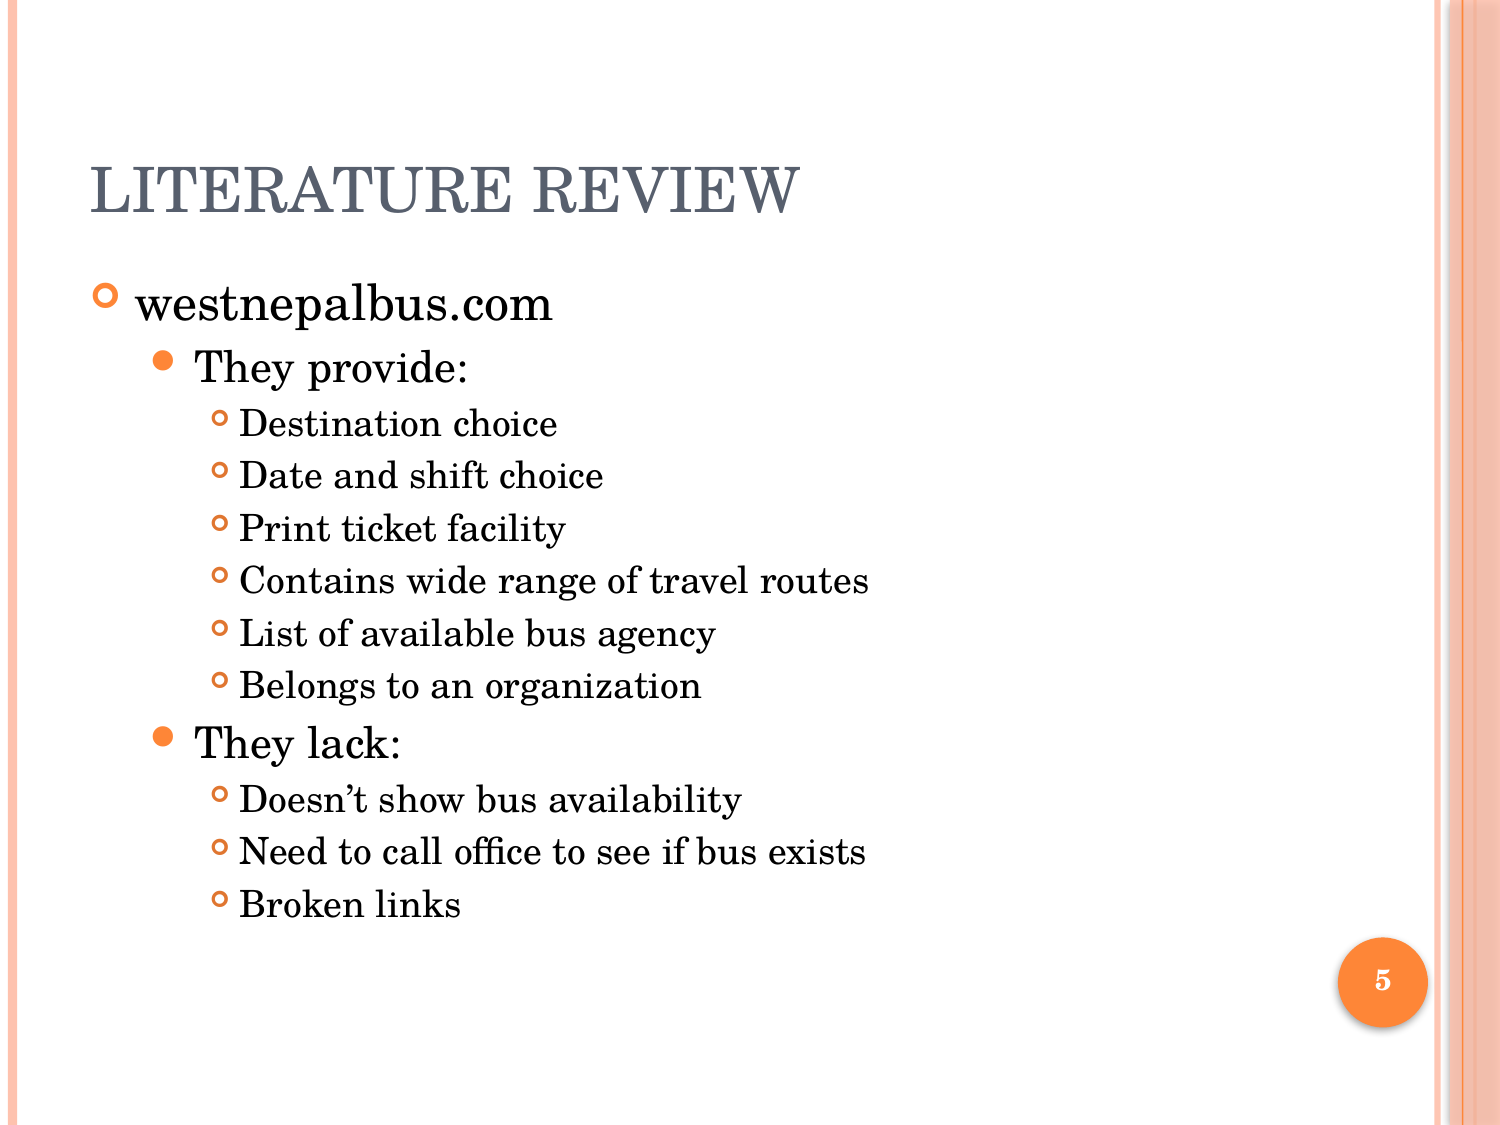

# Literature review
westnepalbus.com
They provide:
Destination choice
Date and shift choice
Print ticket facility
Contains wide range of travel routes
List of available bus agency
Belongs to an organization
They lack:
Doesn’t show bus availability
Need to call office to see if bus exists
Broken links
5